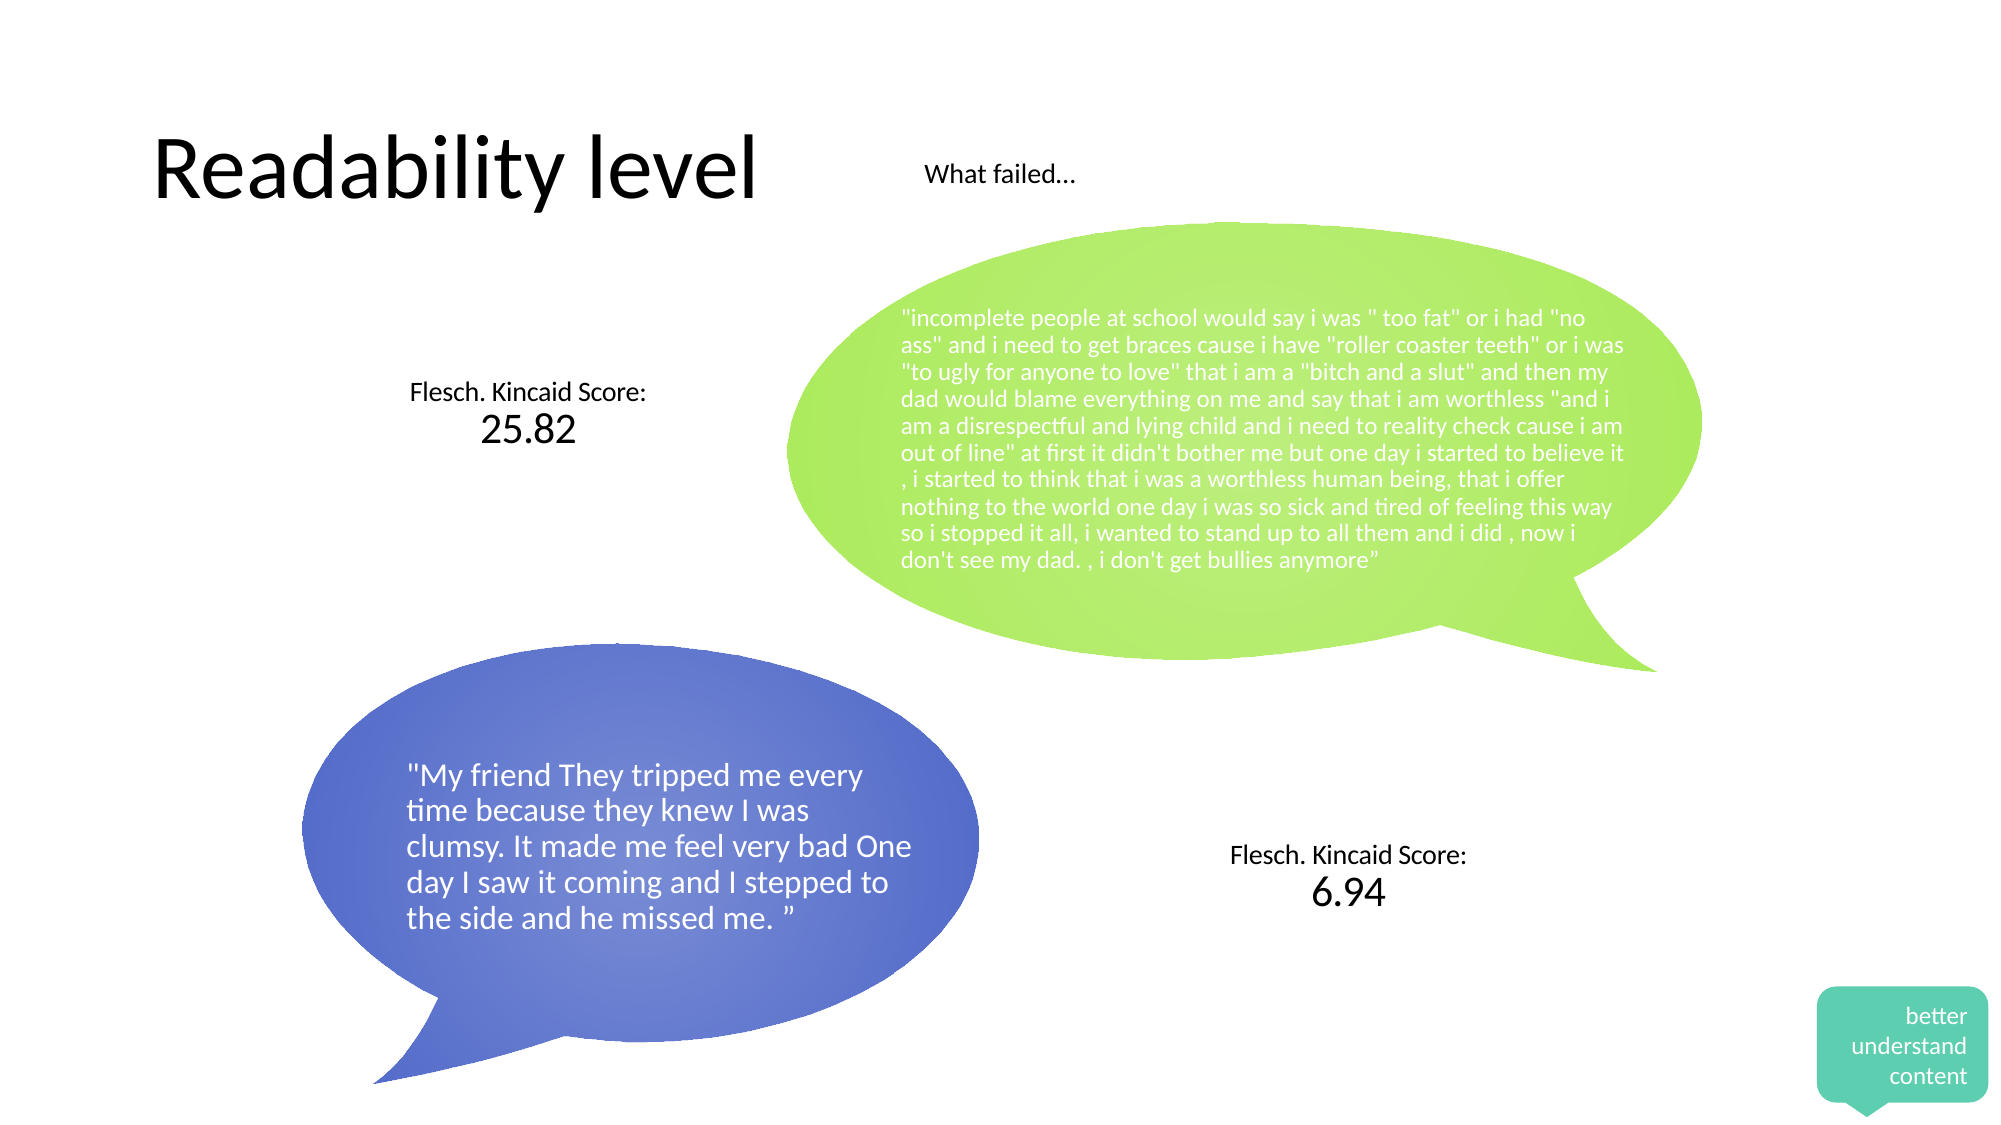

# Readability level
What failed…

"incomplete people at school would say i was " too fat" or i had "no ass" and i need to get braces cause i have "roller coaster teeth" or i was "to ugly for anyone to love" that i am a "bitch and a slut" and then my dad would blame everything on me and say that i am worthless "and i am a disrespectful and lying child and i need to reality check cause i am out of line" at first it didn't bother me but one day i started to believe it , i started to think that i was a worthless human being, that i offer nothing to the world one day i was so sick and tired of feeling this way so i stopped it all, i wanted to stand up to all them and i did , now i don't see my dad. , i don't get bullies anymore”
Flesch. Kincaid Score:
25.82

"My friend They tripped me every time because they knew I was clumsy. It made me feel very bad One day I saw it coming and I stepped to the side and he missed me. ”

Flesch. Kincaid Score:
6.94
better understand content